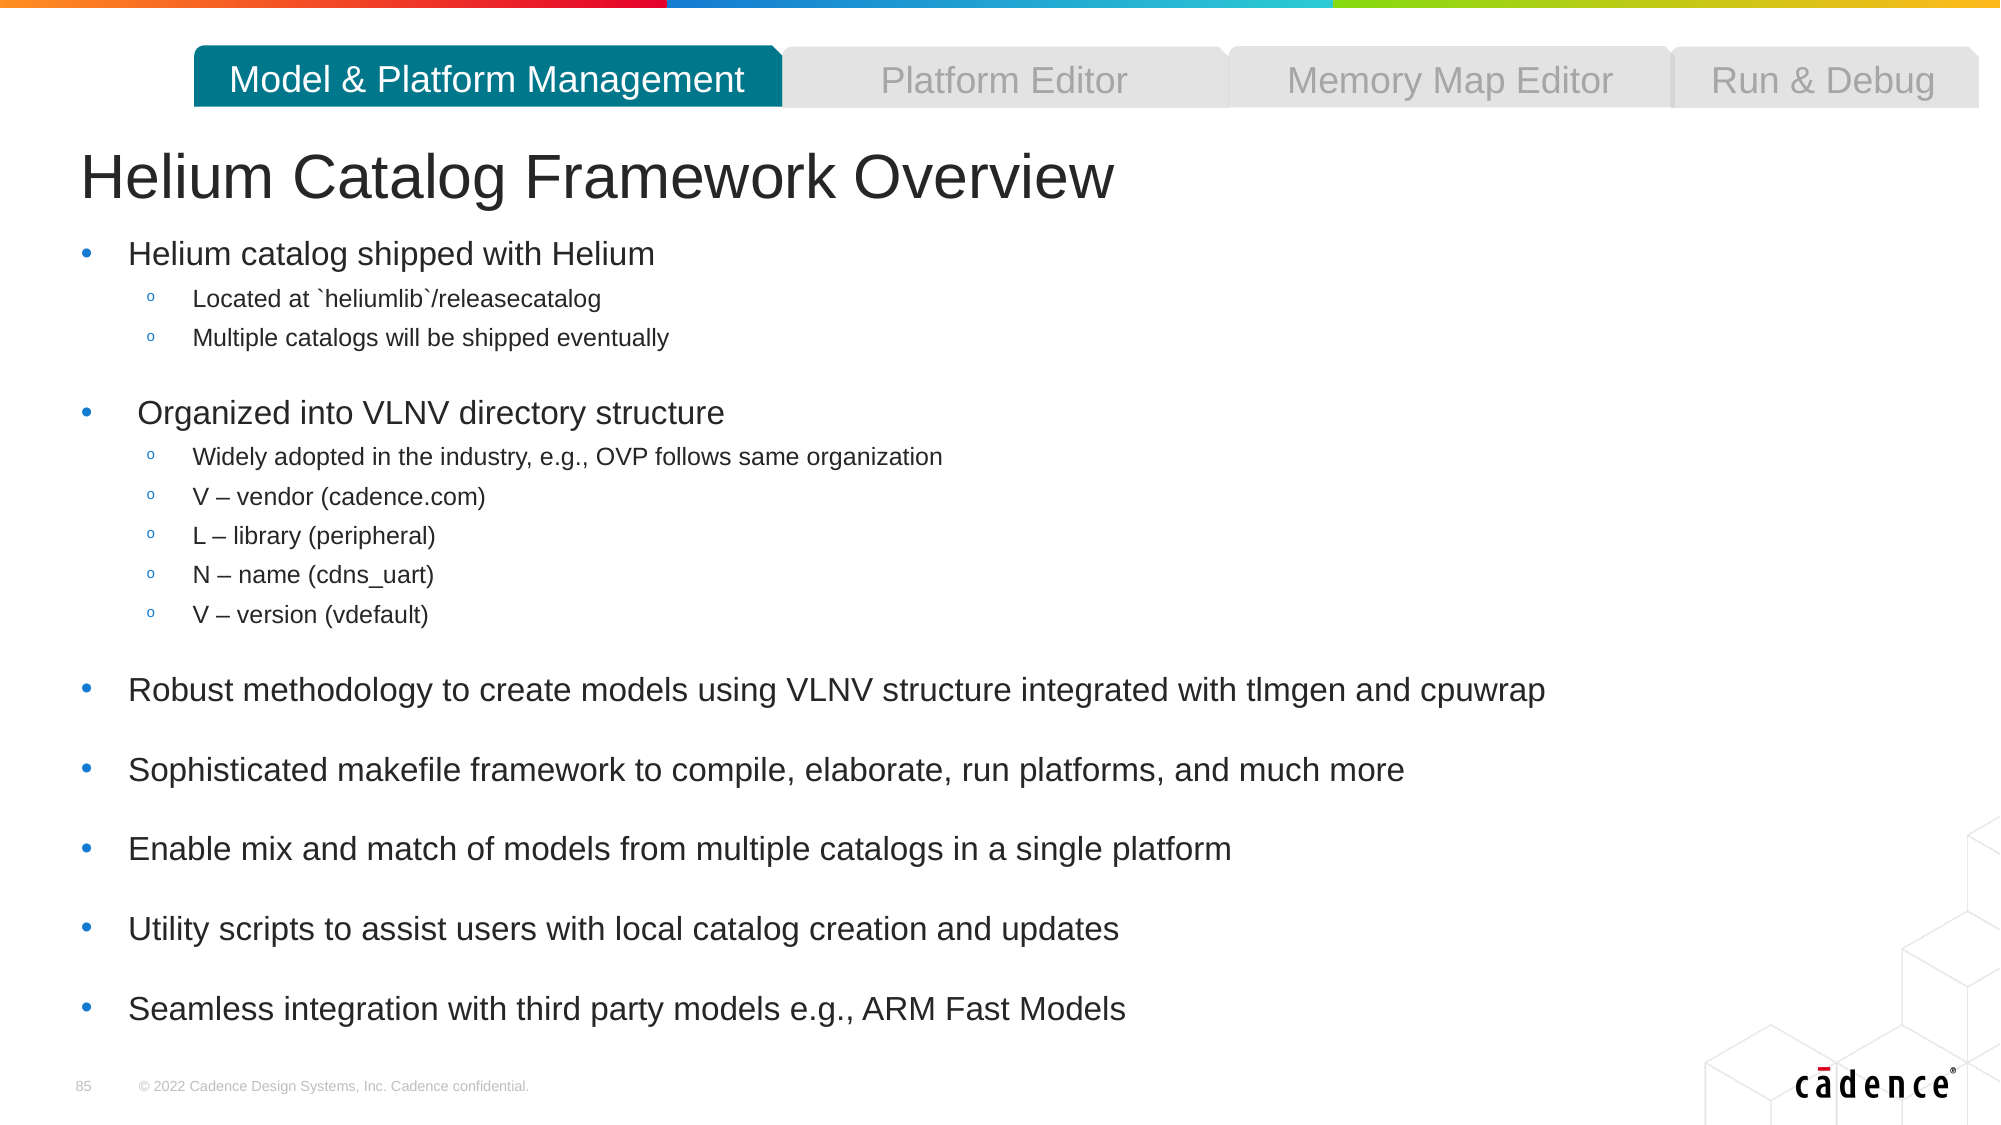

Model & Platform Management
Memory Map Editor
Platform Editor
Run & Debug
# Helium Catalog Framework Overview
Helium catalog shipped with Helium
Located at `heliumlib`/releasecatalog
Multiple catalogs will be shipped eventually
 Organized into VLNV directory structure
Widely adopted in the industry, e.g., OVP follows same organization
V – vendor (cadence.com)
L – library (peripheral)
N – name (cdns_uart)
V – version (vdefault)
Robust methodology to create models using VLNV structure integrated with tlmgen and cpuwrap
Sophisticated makefile framework to compile, elaborate, run platforms, and much more
Enable mix and match of models from multiple catalogs in a single platform
Utility scripts to assist users with local catalog creation and updates
Seamless integration with third party models e.g., ARM Fast Models